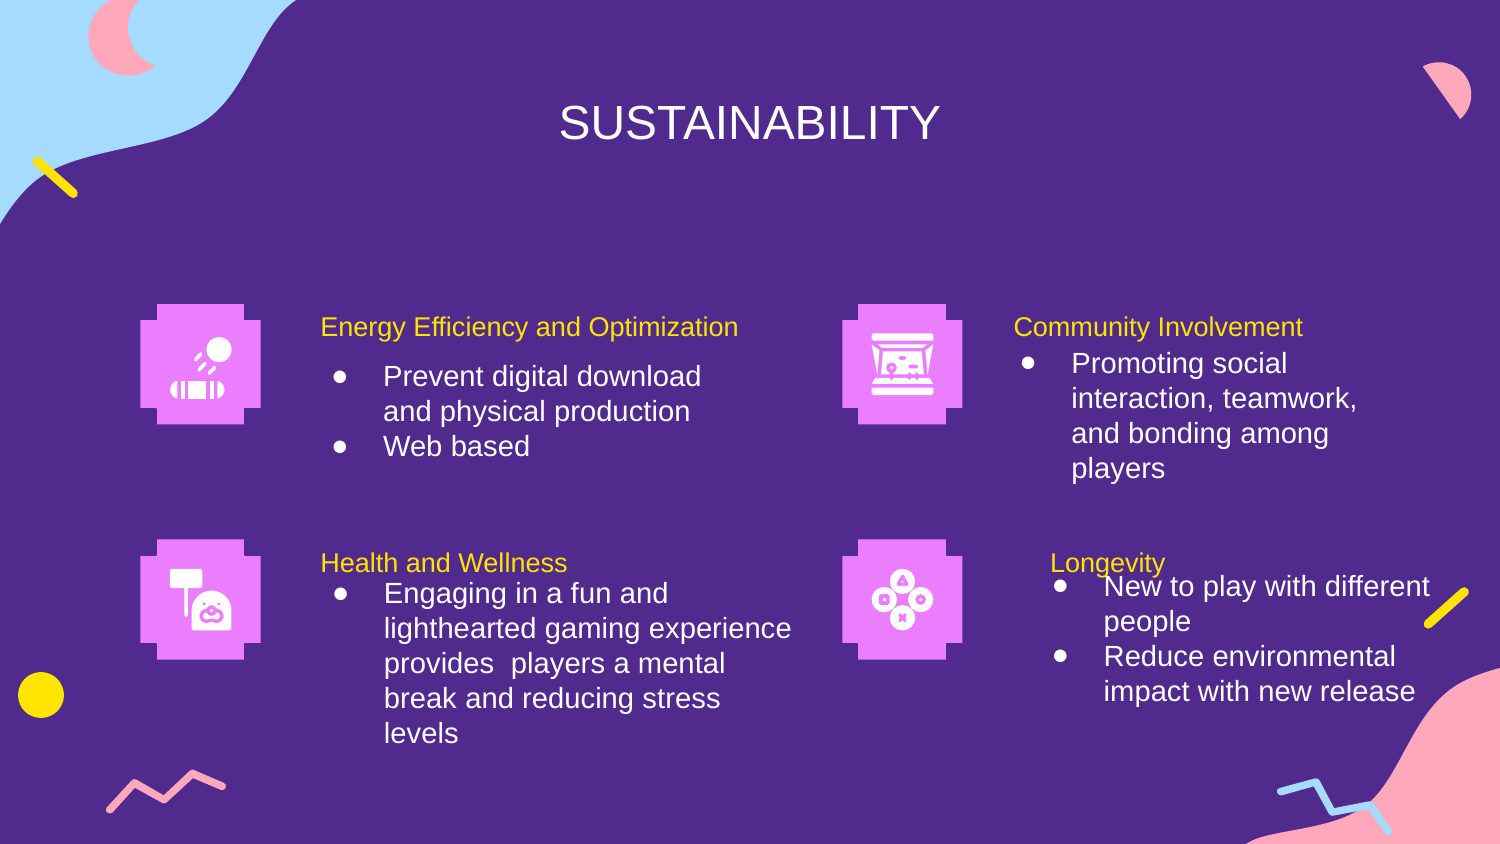

# SUSTAINABILITY
Energy Efficiency and Optimization
Community Involvement

Prevent digital download and physical production
Web based
Promoting social interaction, teamwork, and bonding among players
Health and Wellness
Longevity

New to play with different people
Reduce environmental impact with new release

Engaging in a fun and lighthearted gaming experience provides  players a mental break and reducing stress levels